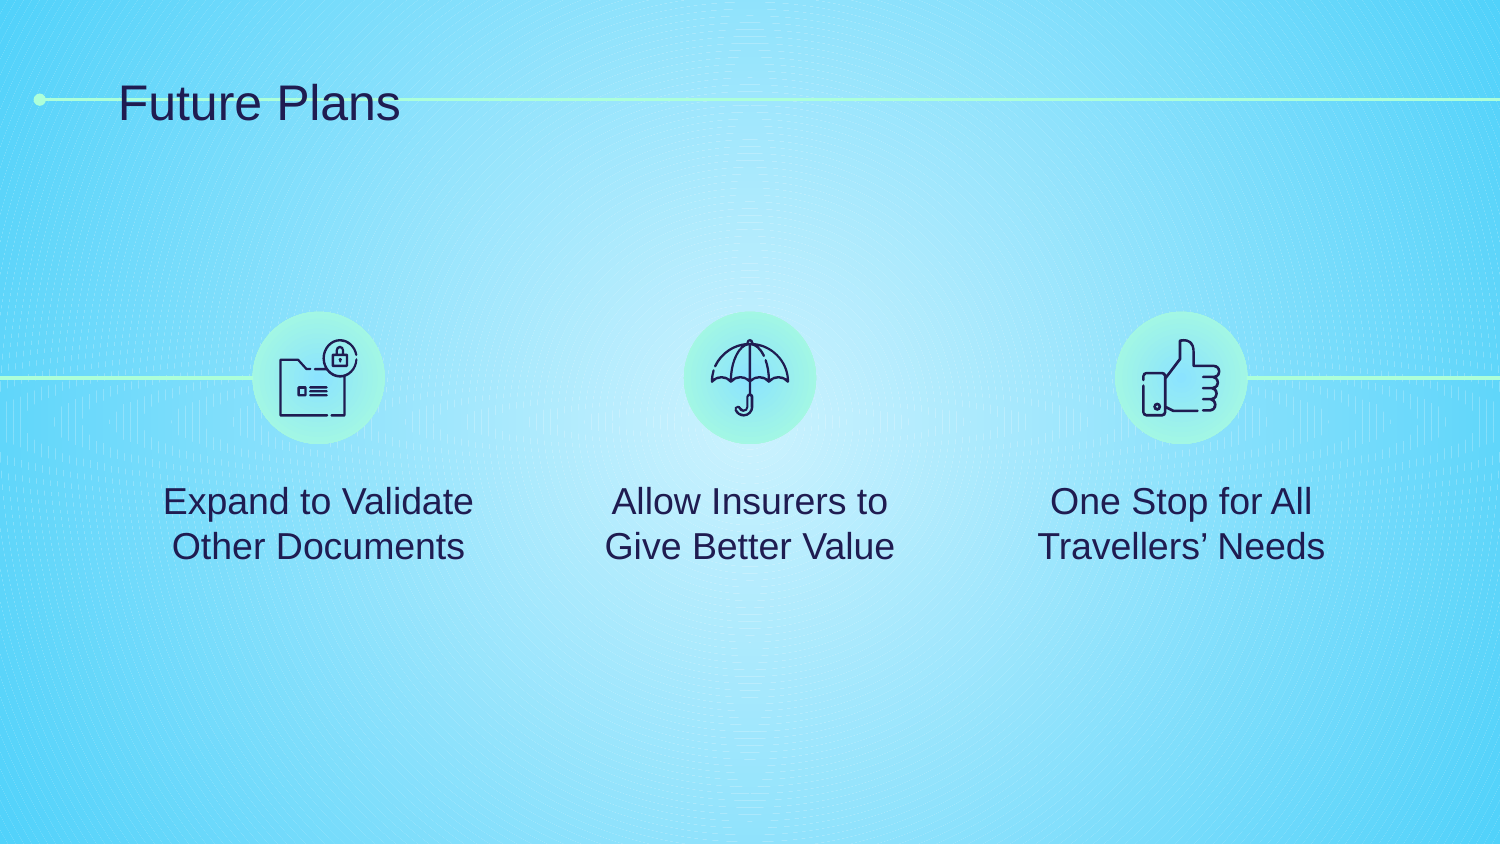

# Future Plans

Expand to Validate Other Documents
Allow Insurers to Give Better Value
One Stop for All Travellers’ Needs